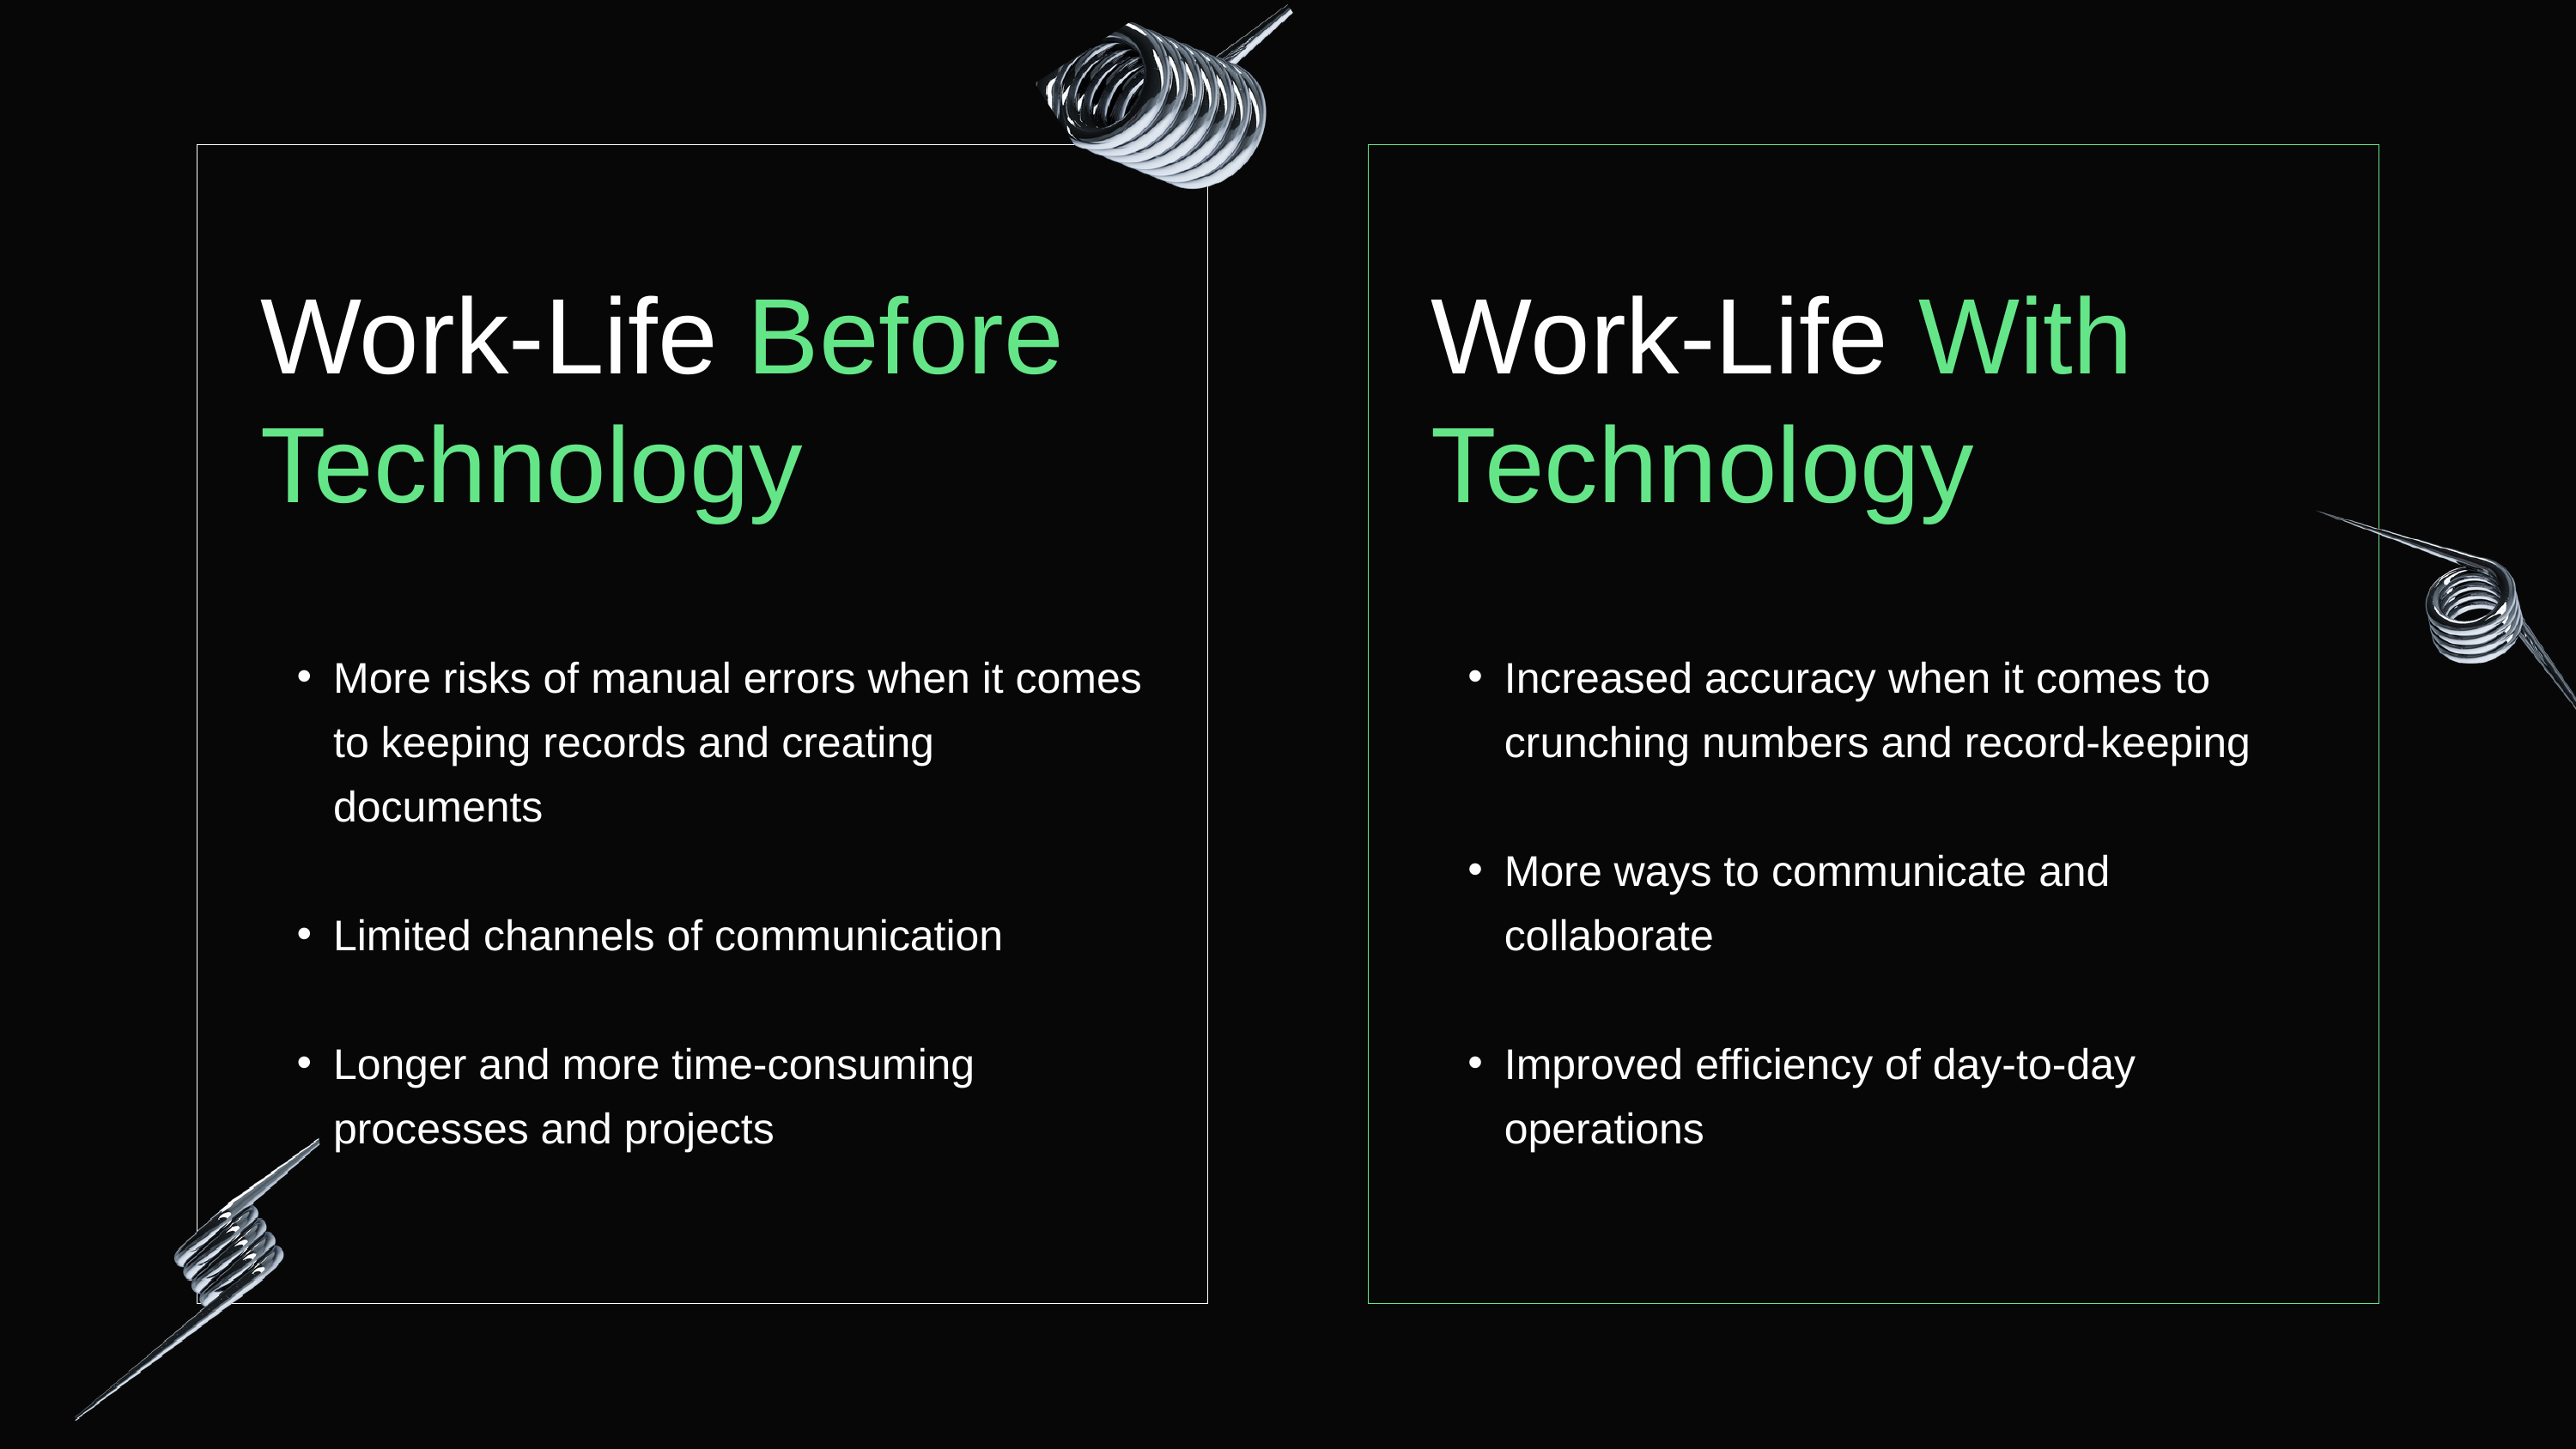

Work-Life Before Technology
More risks of manual errors when it comes to keeping records and creating documents

Limited channels of communication

Longer and more time-consuming processes and projects
Work-Life With Technology
Increased accuracy when it comes to crunching numbers and record-keeping

More ways to communicate and collaborate

Improved efficiency of day-to-day operations